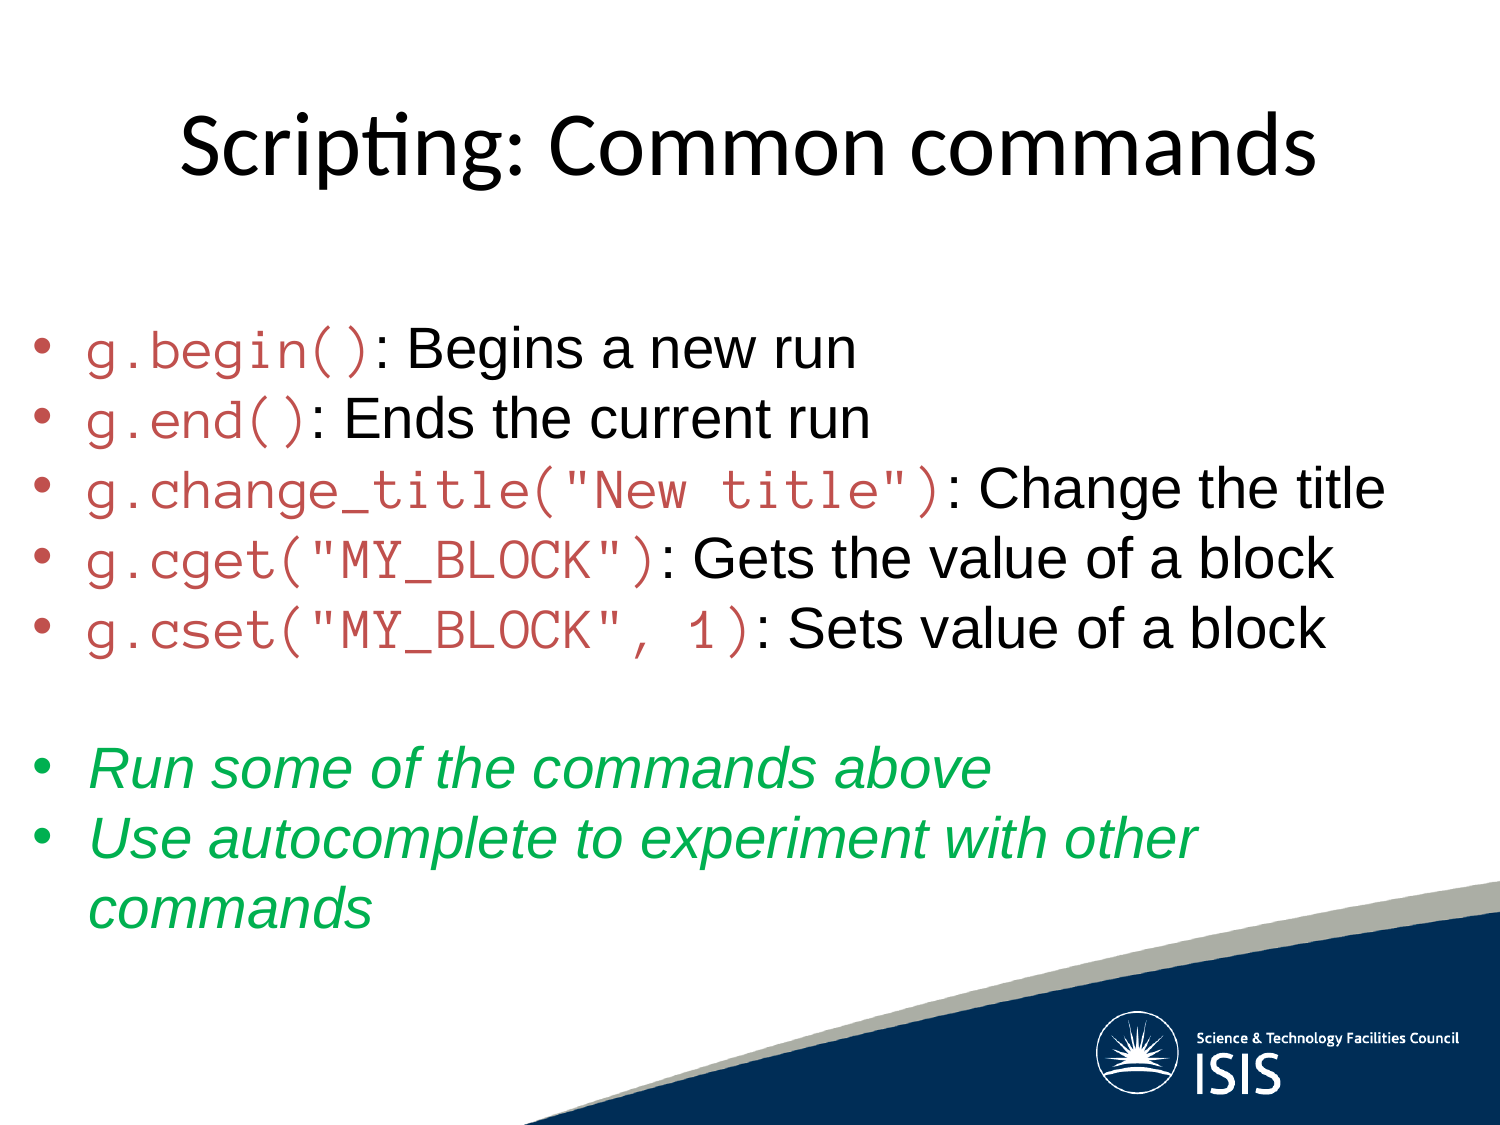

# Scripting: Common commands
g.begin(): Begins a new run
g.end(): Ends the current run
g.change_title("New title"): Change the title
g.cget("MY_BLOCK"): Gets the value of a block
g.cset("MY_BLOCK", 1): Sets value of a block

Run some of the commands above
Use autocomplete to experiment with other commands